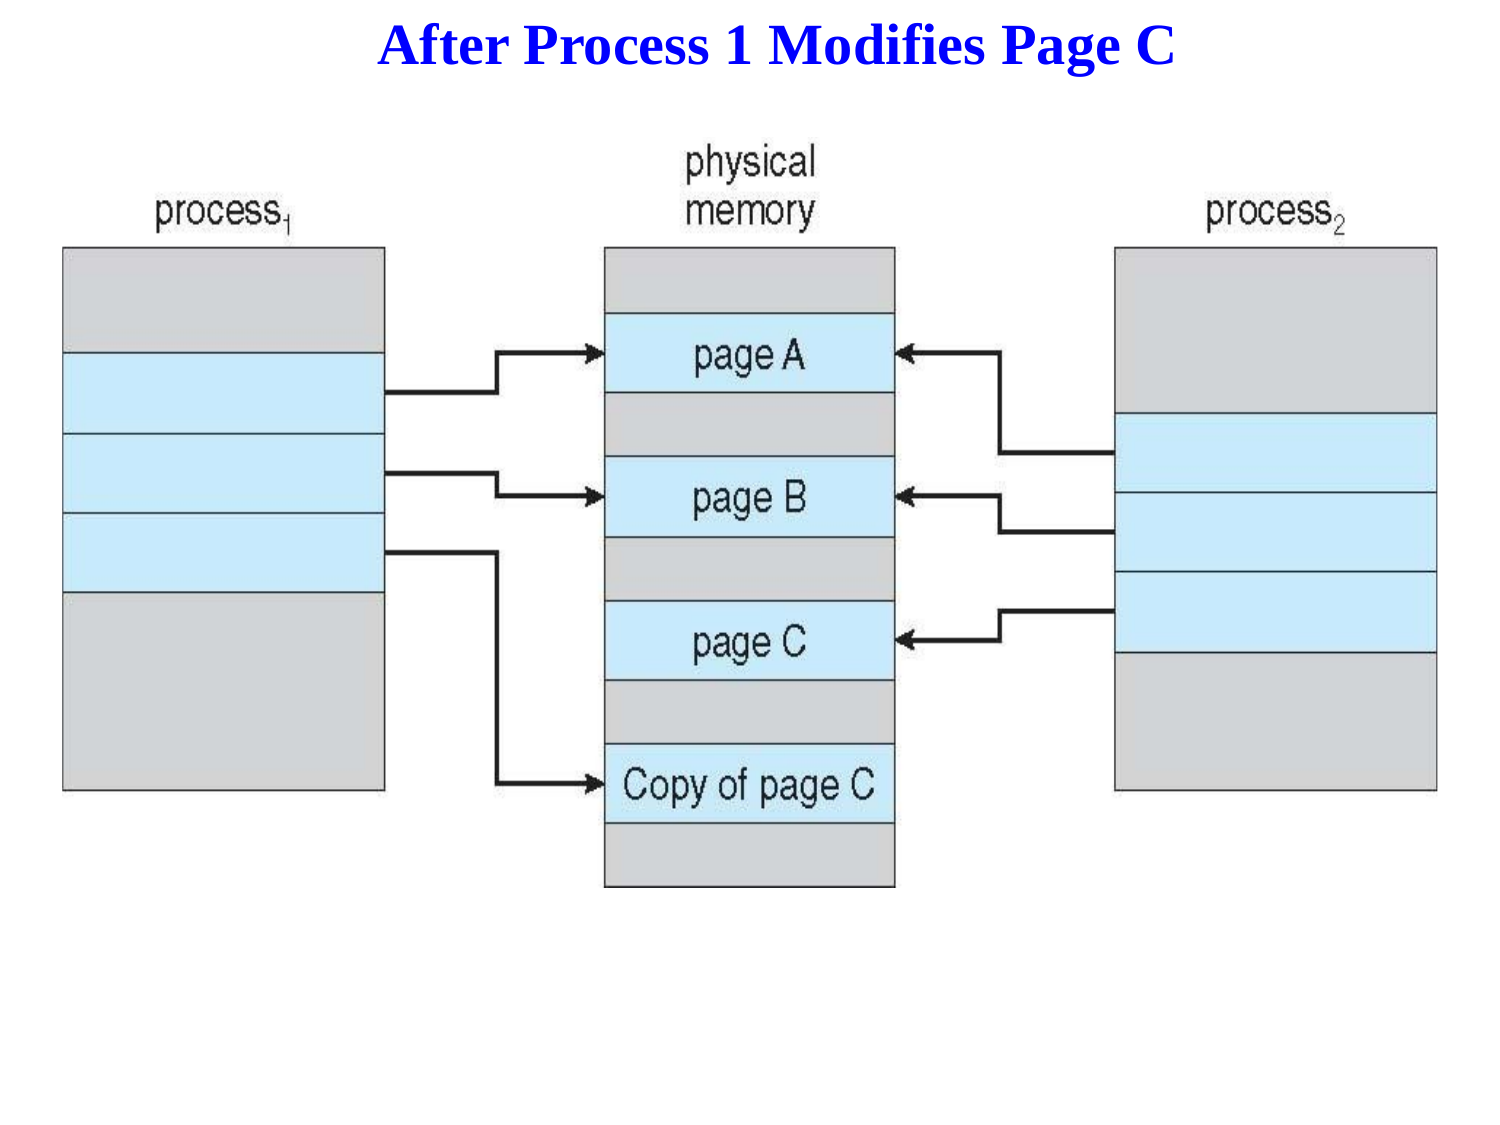

# After Process 1 Modifies Page C